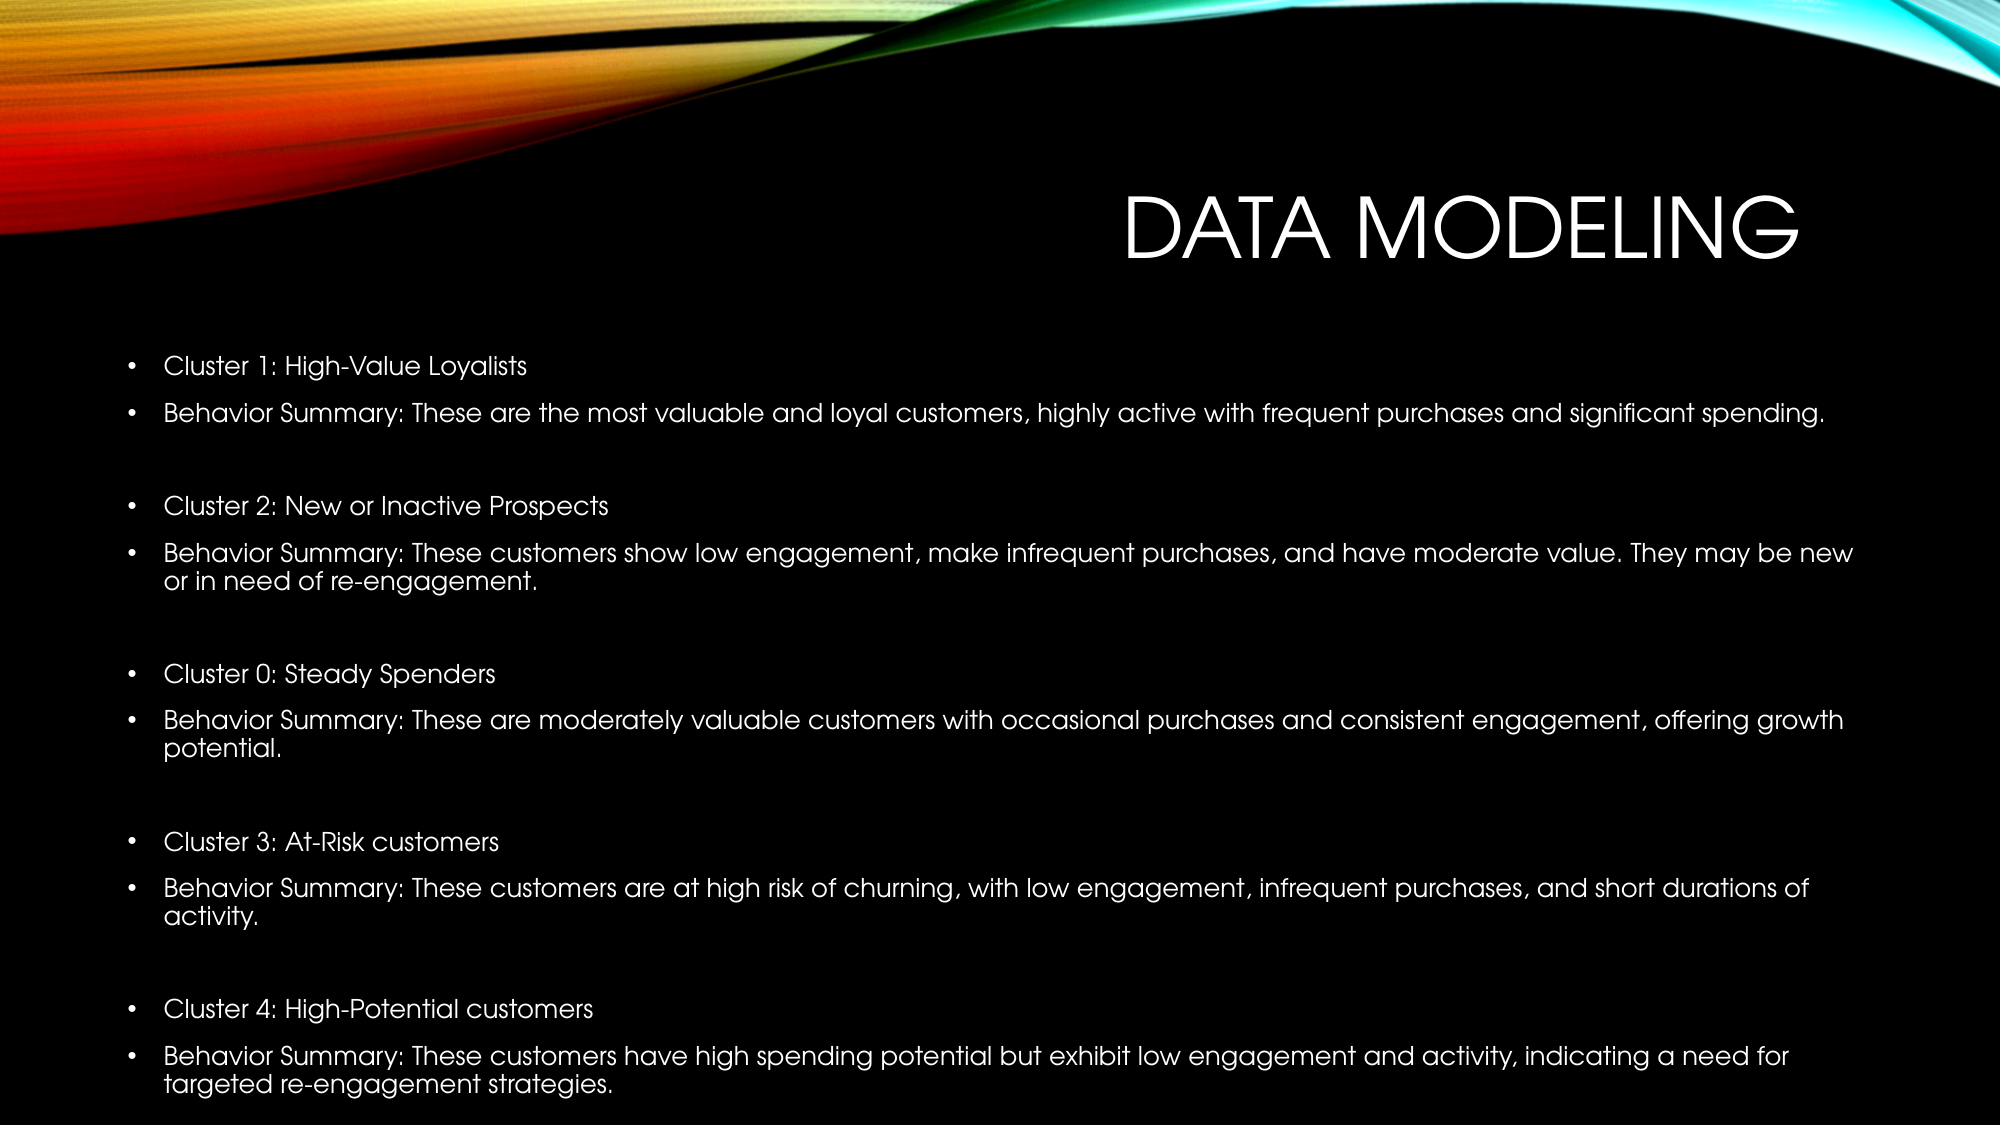

# Data modeling

Cluster 1: High-Value Loyalists
Behavior Summary: These are the most valuable and loyal customers, highly active with frequent purchases and significant spending.

Cluster 2: New or Inactive Prospects
Behavior Summary: These customers show low engagement, make infrequent purchases, and have moderate value. They may be new or in need of re-engagement.

Cluster 0: Steady Spenders
Behavior Summary: These are moderately valuable customers with occasional purchases and consistent engagement, offering growth potential.

Cluster 3: At-Risk customers
Behavior Summary: These customers are at high risk of churning, with low engagement, infrequent purchases, and short durations of activity.

Cluster 4: High-Potential customers
Behavior Summary: These customers have high spending potential but exhibit low engagement and activity, indicating a need for targeted re-engagement strategies.